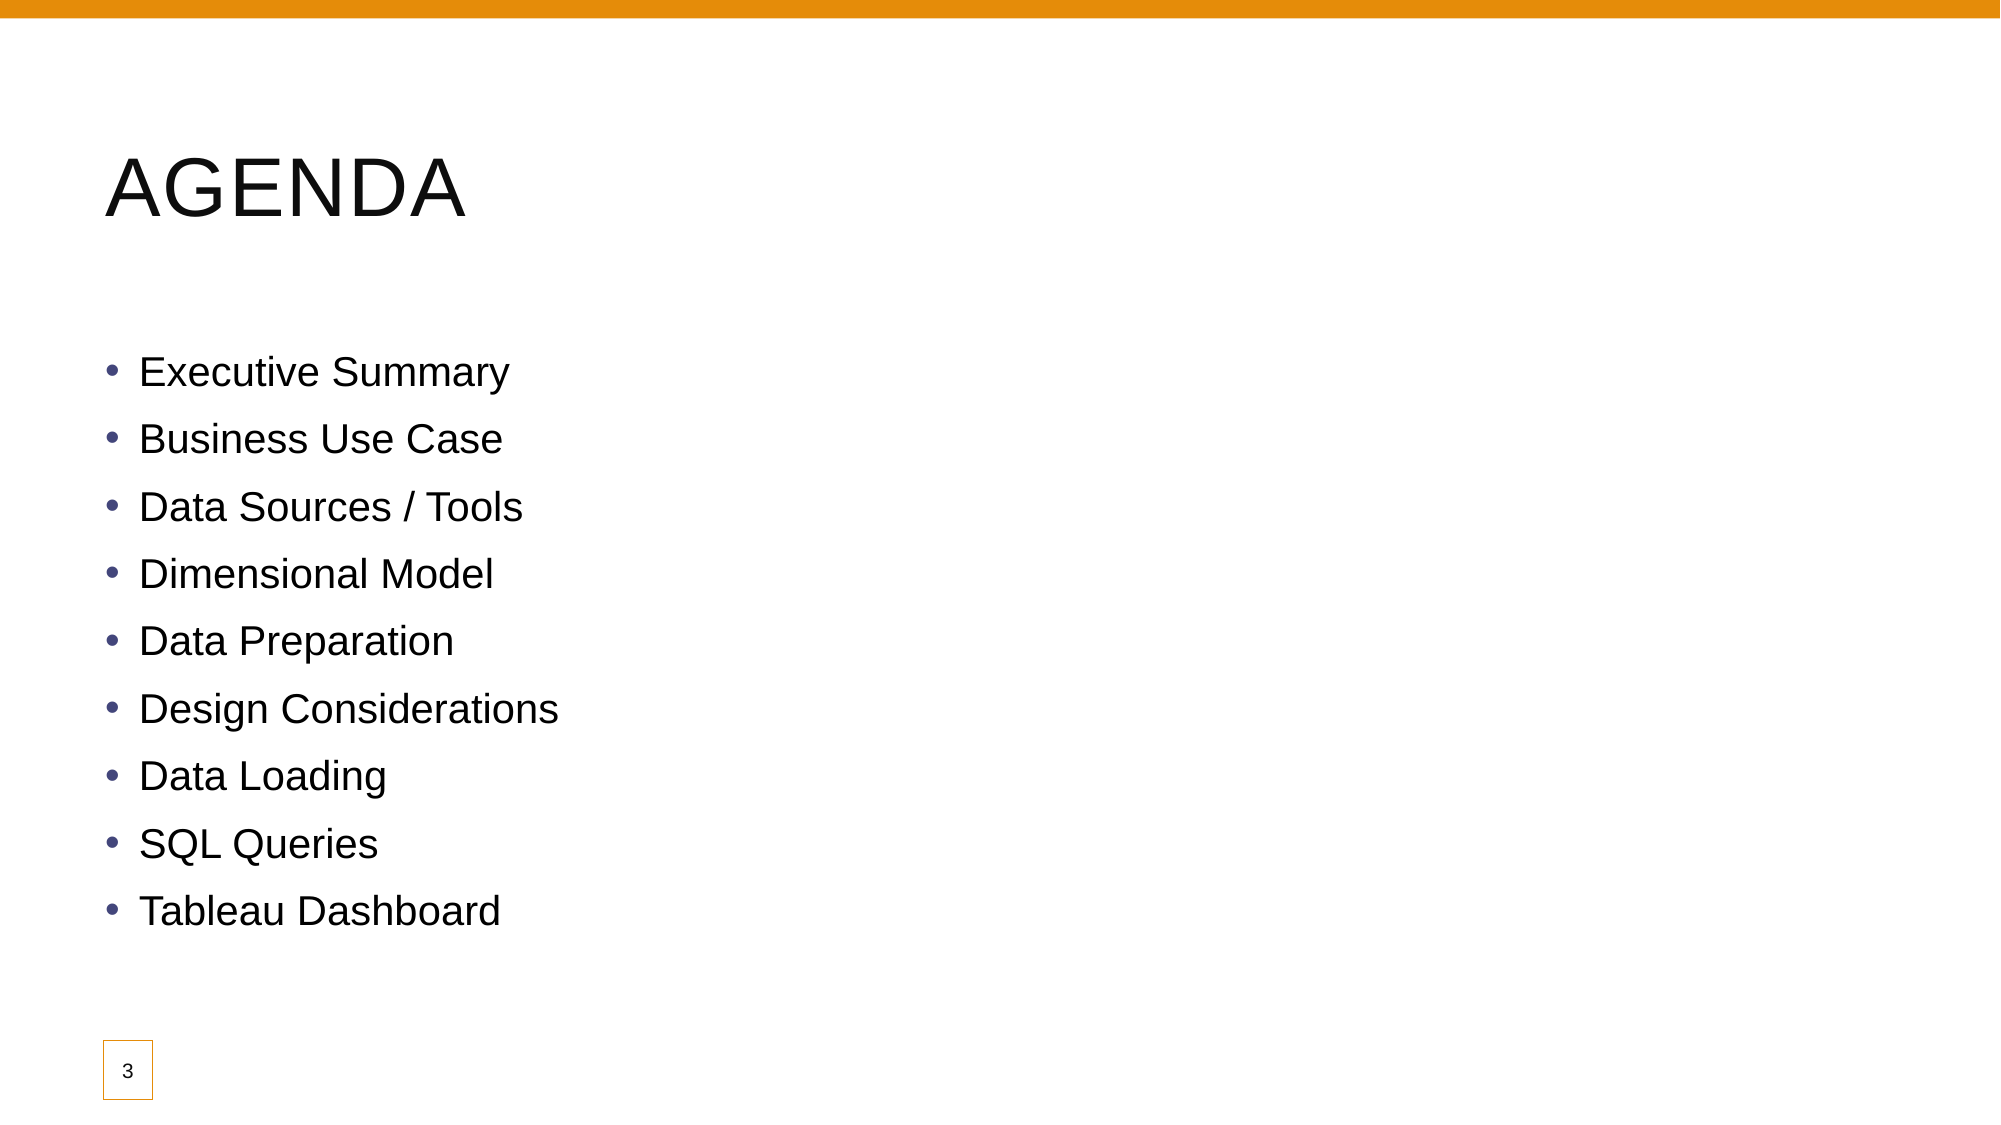

# agenda

Executive Summary
Business Use Case
Data Sources / Tools
Dimensional Model
Data Preparation
Design Considerations
Data Loading
SQL Queries
Tableau Dashboard

3